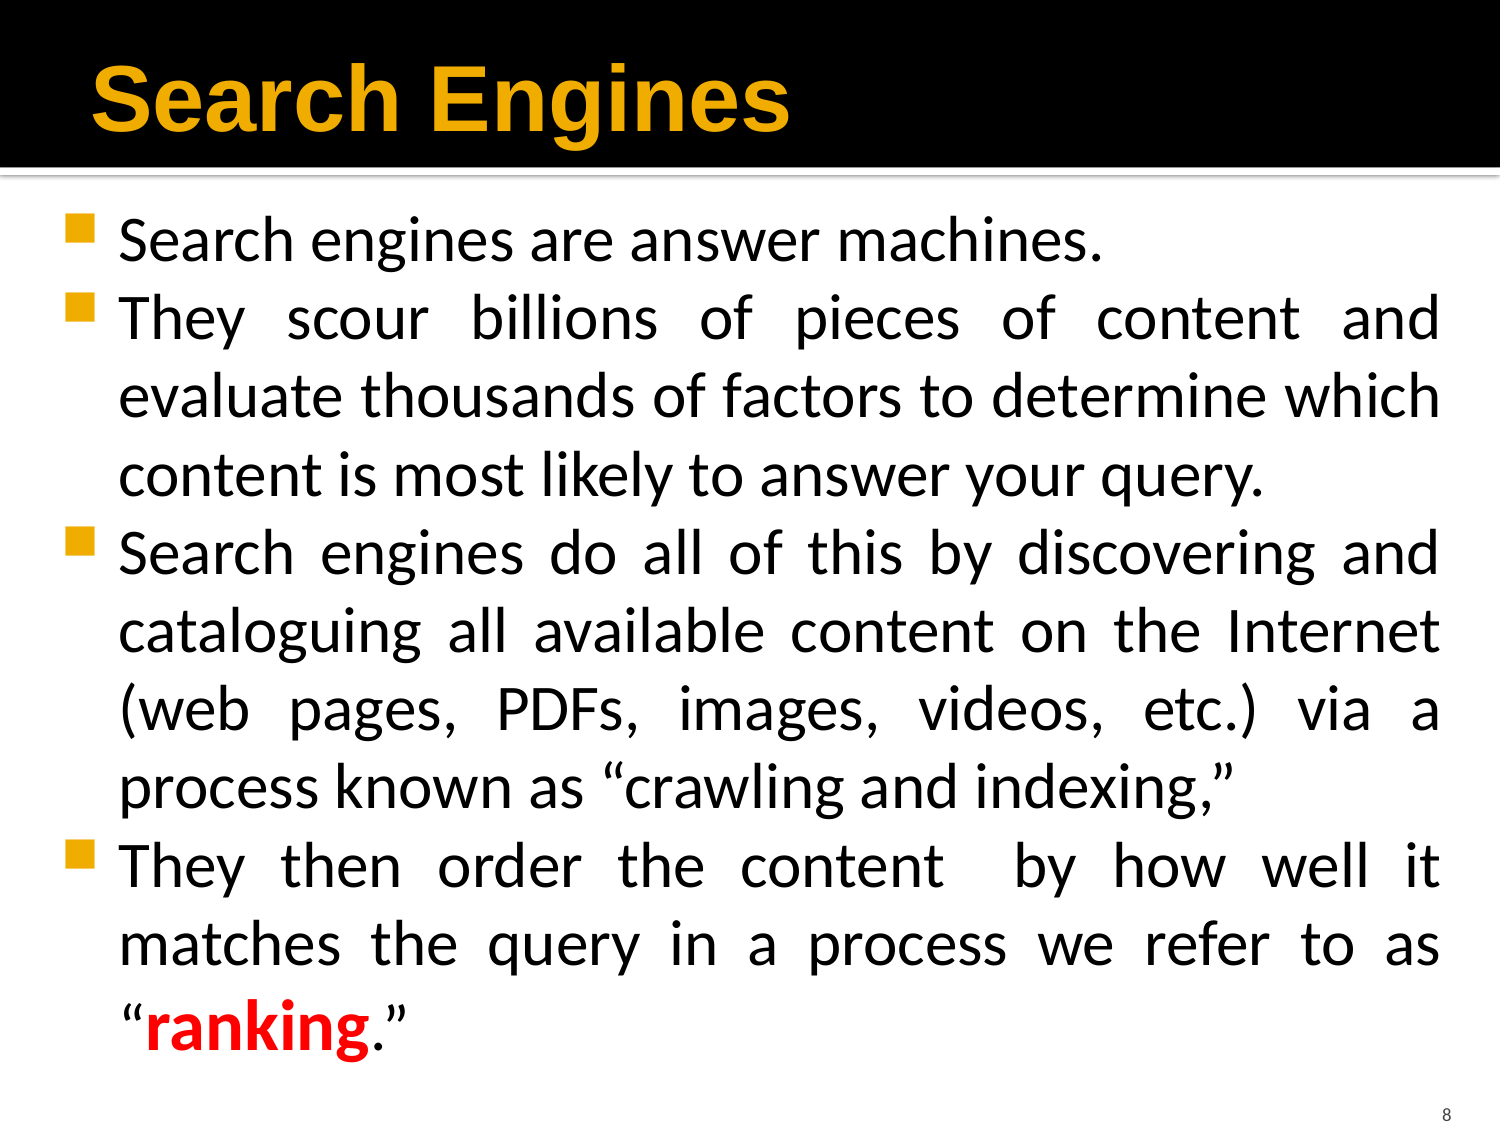

# Search Engines
Search engines are answer machines.
They scour billions of pieces of content and evaluate thousands of factors to determine which content is most likely to answer your query.
Search engines do all of this by discovering and cataloguing all available content on the Internet (web pages, PDFs, images, videos, etc.) via a process known as “crawling and indexing,”
They then order the content  by how well it matches the query in a process we refer to as “ranking.”

8